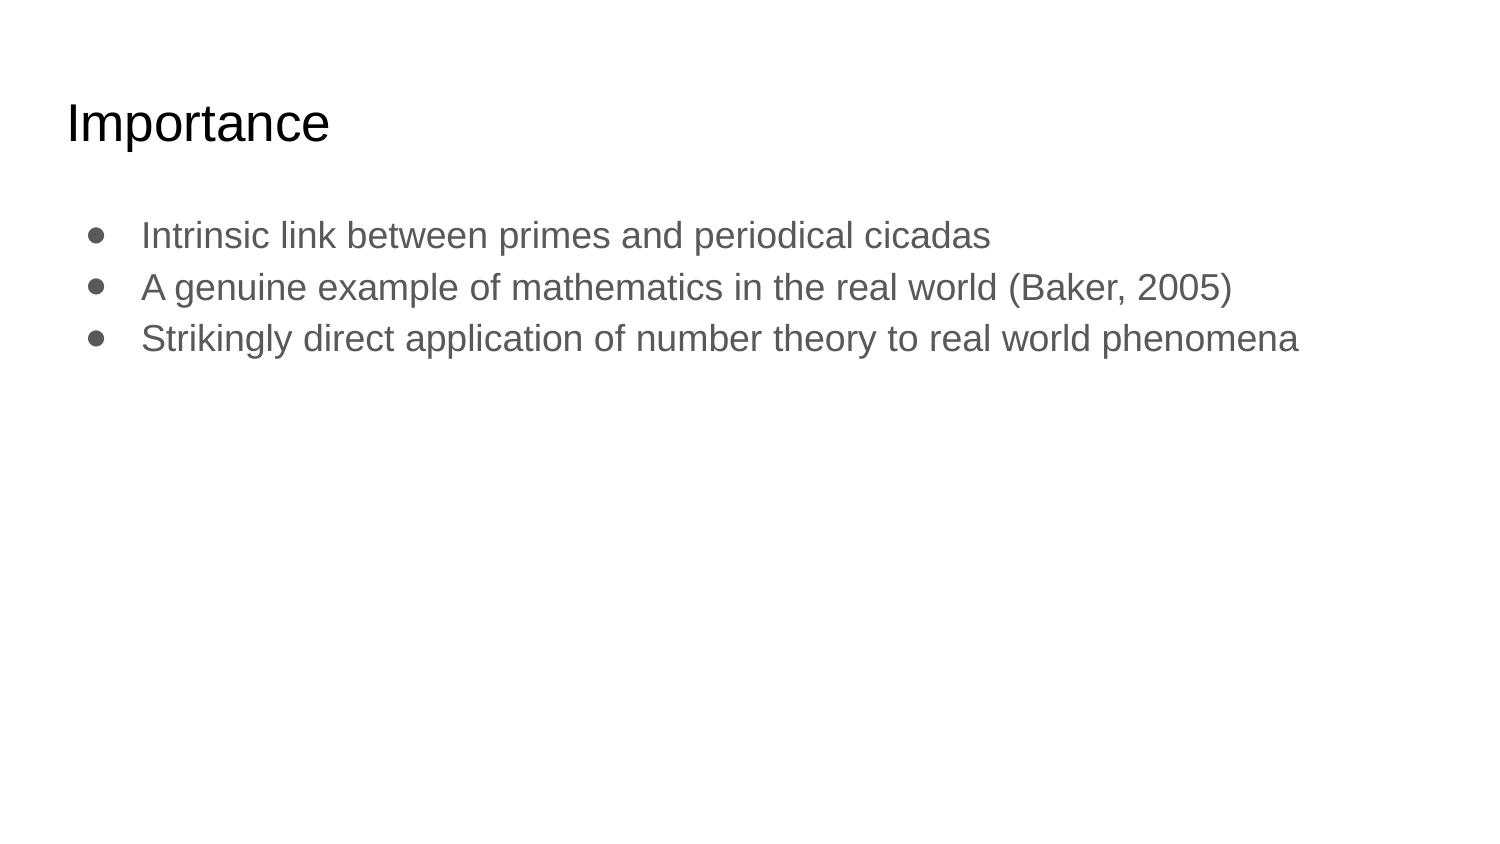

# Importance
Intrinsic link between primes and periodical cicadas
A genuine example of mathematics in the real world (Baker, 2005)
Strikingly direct application of number theory to real world phenomena